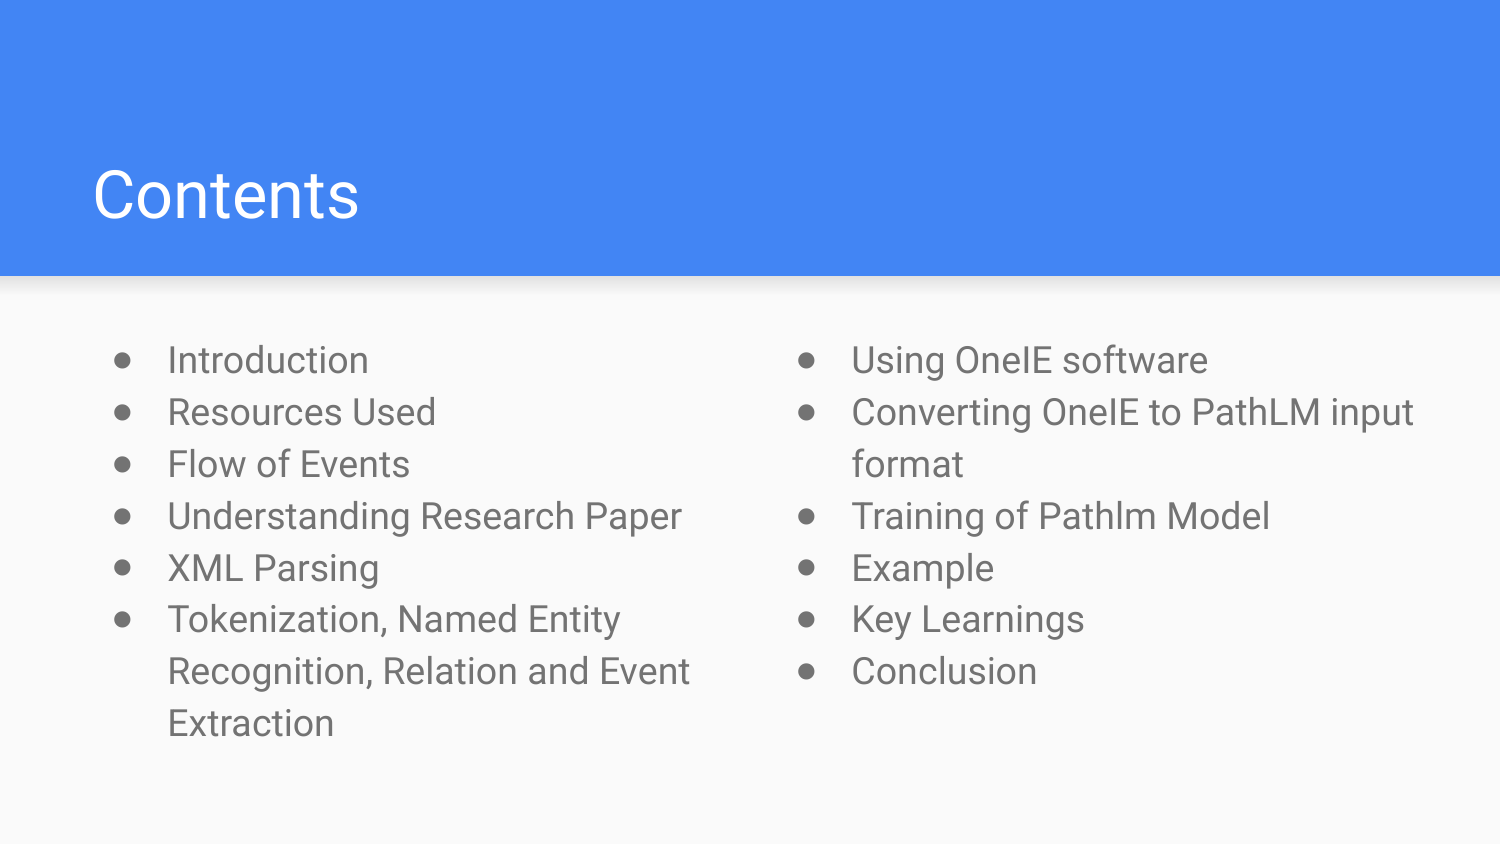

# Contents
Introduction
Resources Used
Flow of Events
Understanding Research Paper
XML Parsing
Tokenization, Named Entity Recognition, Relation and Event Extraction
Using OneIE software
Converting OneIE to PathLM input format
Training of Pathlm Model
Example
Key Learnings
Conclusion